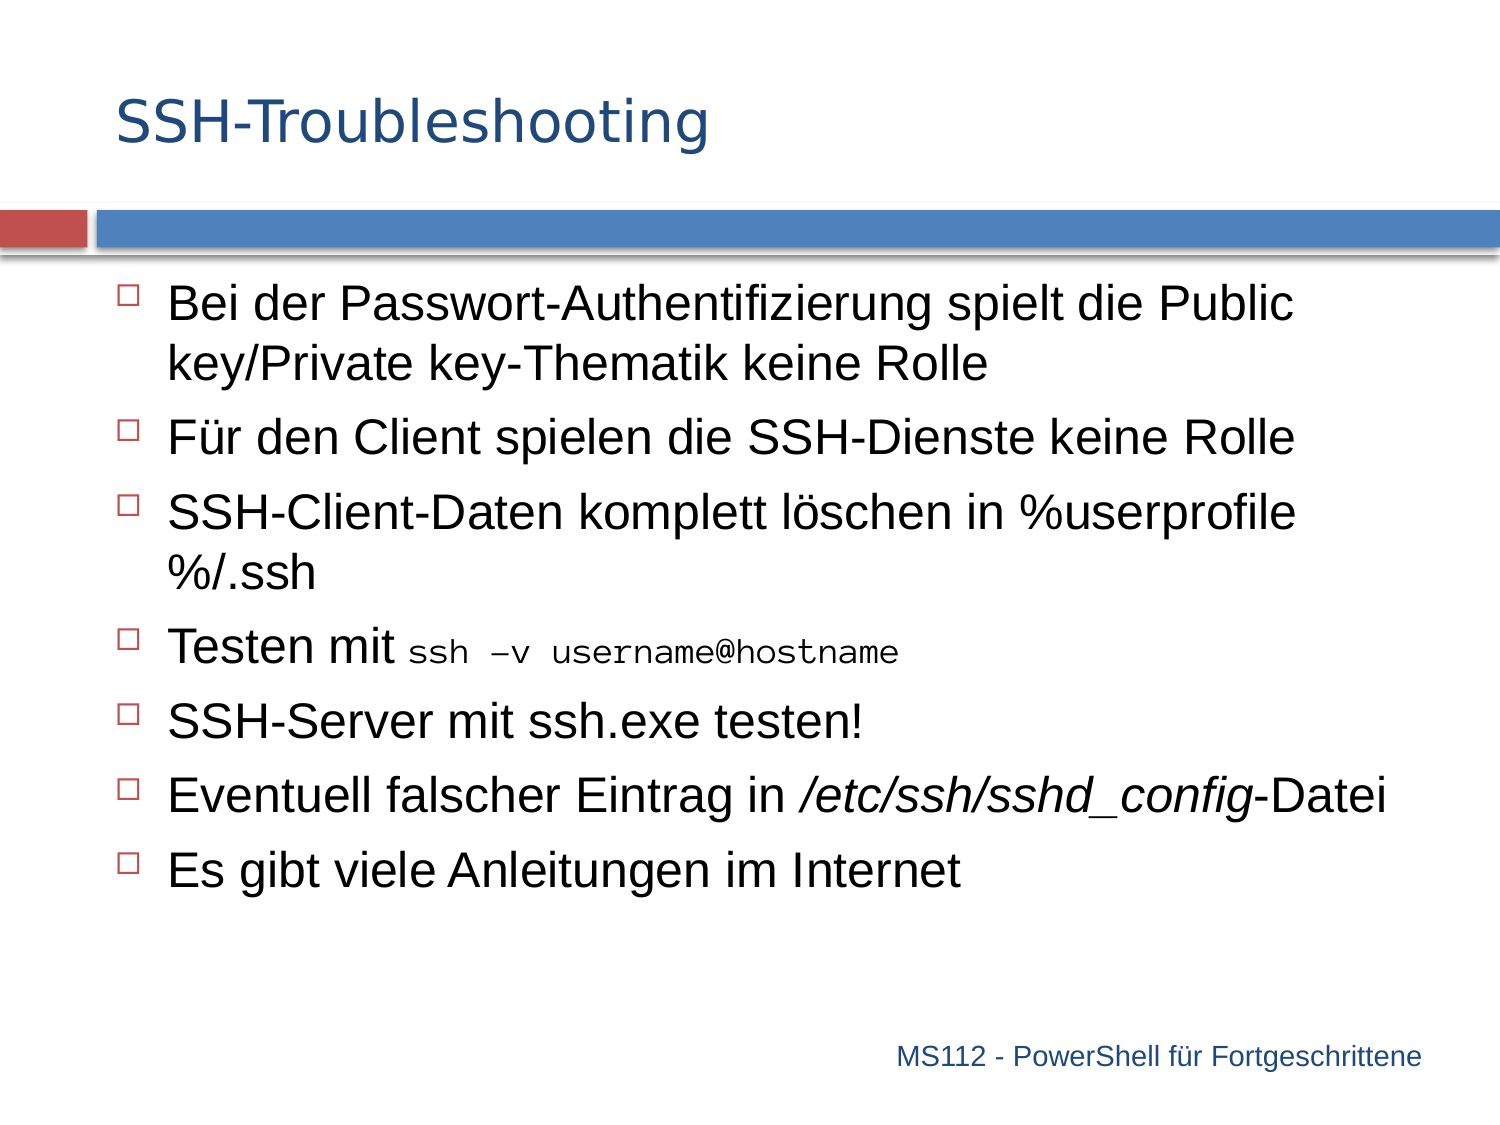

# SSH-Troubleshooting
Bei der Passwort-Authentifizierung spielt die Public key/Private key-Thematik keine Rolle
Für den Client spielen die SSH-Dienste keine Rolle
SSH-Client-Daten komplett löschen in %userprofile%/.ssh
Testen mit ssh –v username@hostname
SSH-Server mit ssh.exe testen!
Eventuell falscher Eintrag in /etc/ssh/sshd_config-Datei
Es gibt viele Anleitungen im Internet

MS112 - PowerShell für Fortgeschrittene